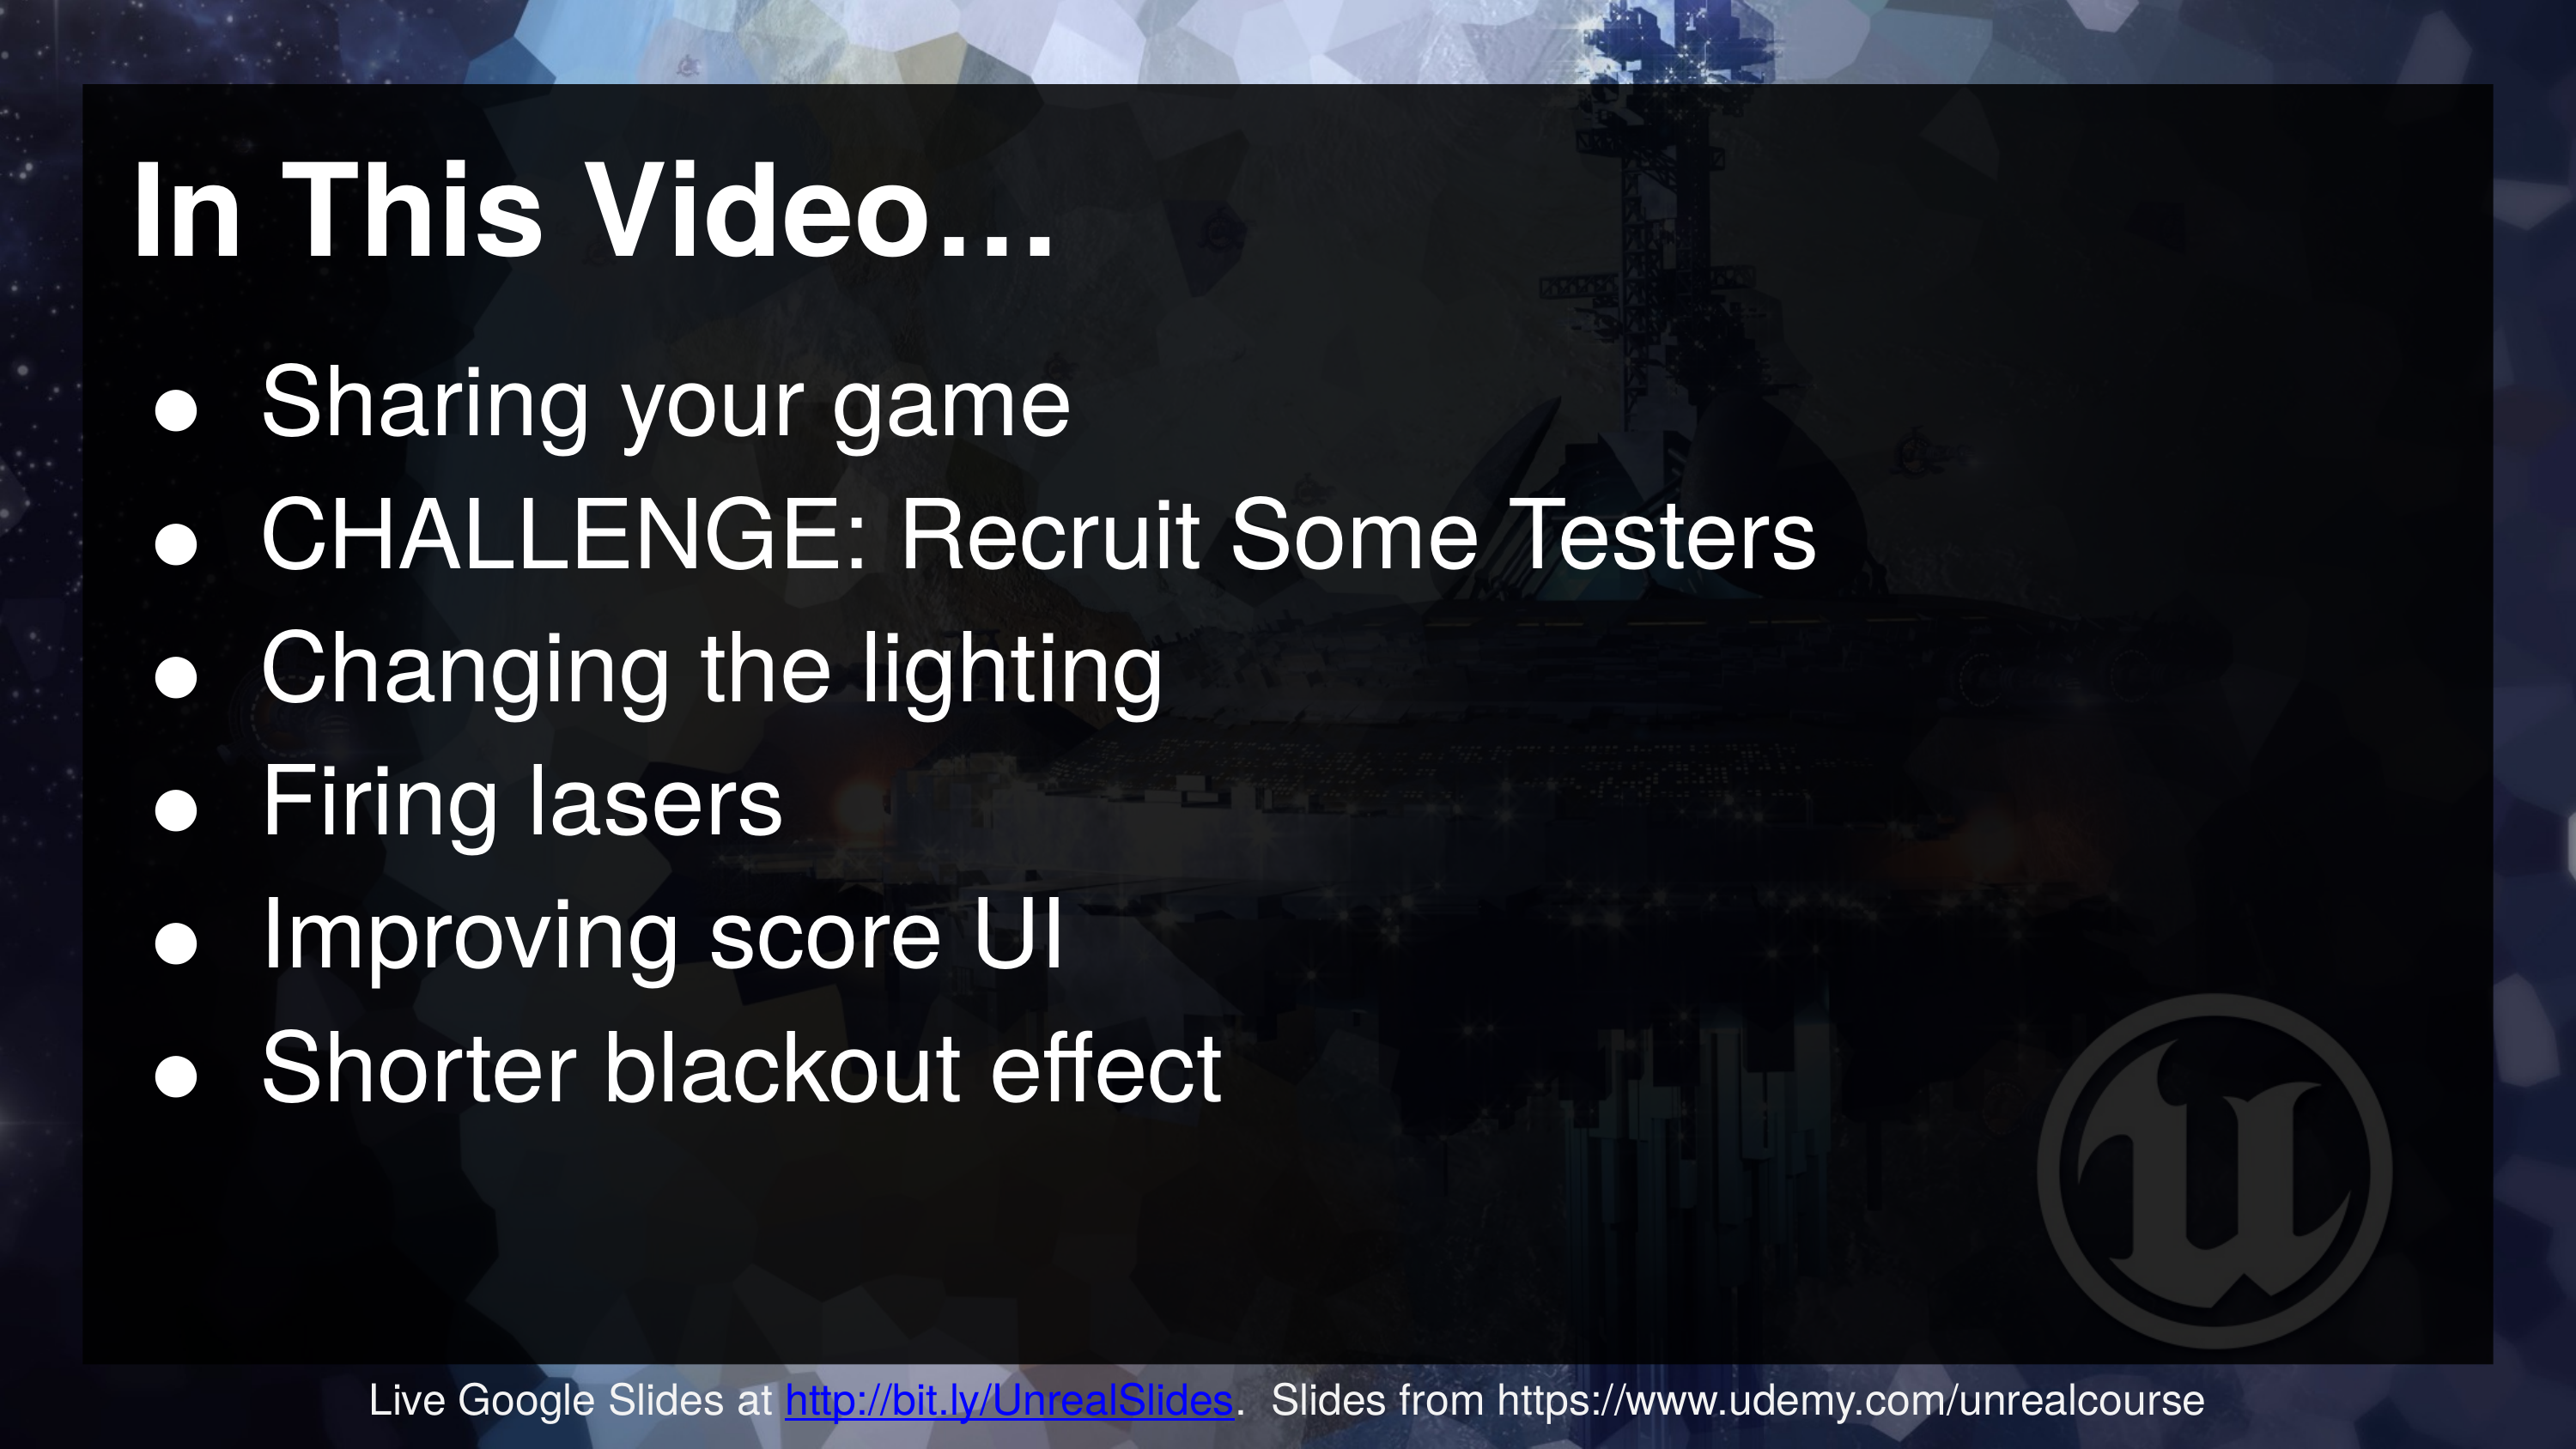

# In This Video…
Sharing your game
CHALLENGE: Recruit Some Testers
Changing the lighting
Firing lasers
Improving score UI
Shorter blackout effect